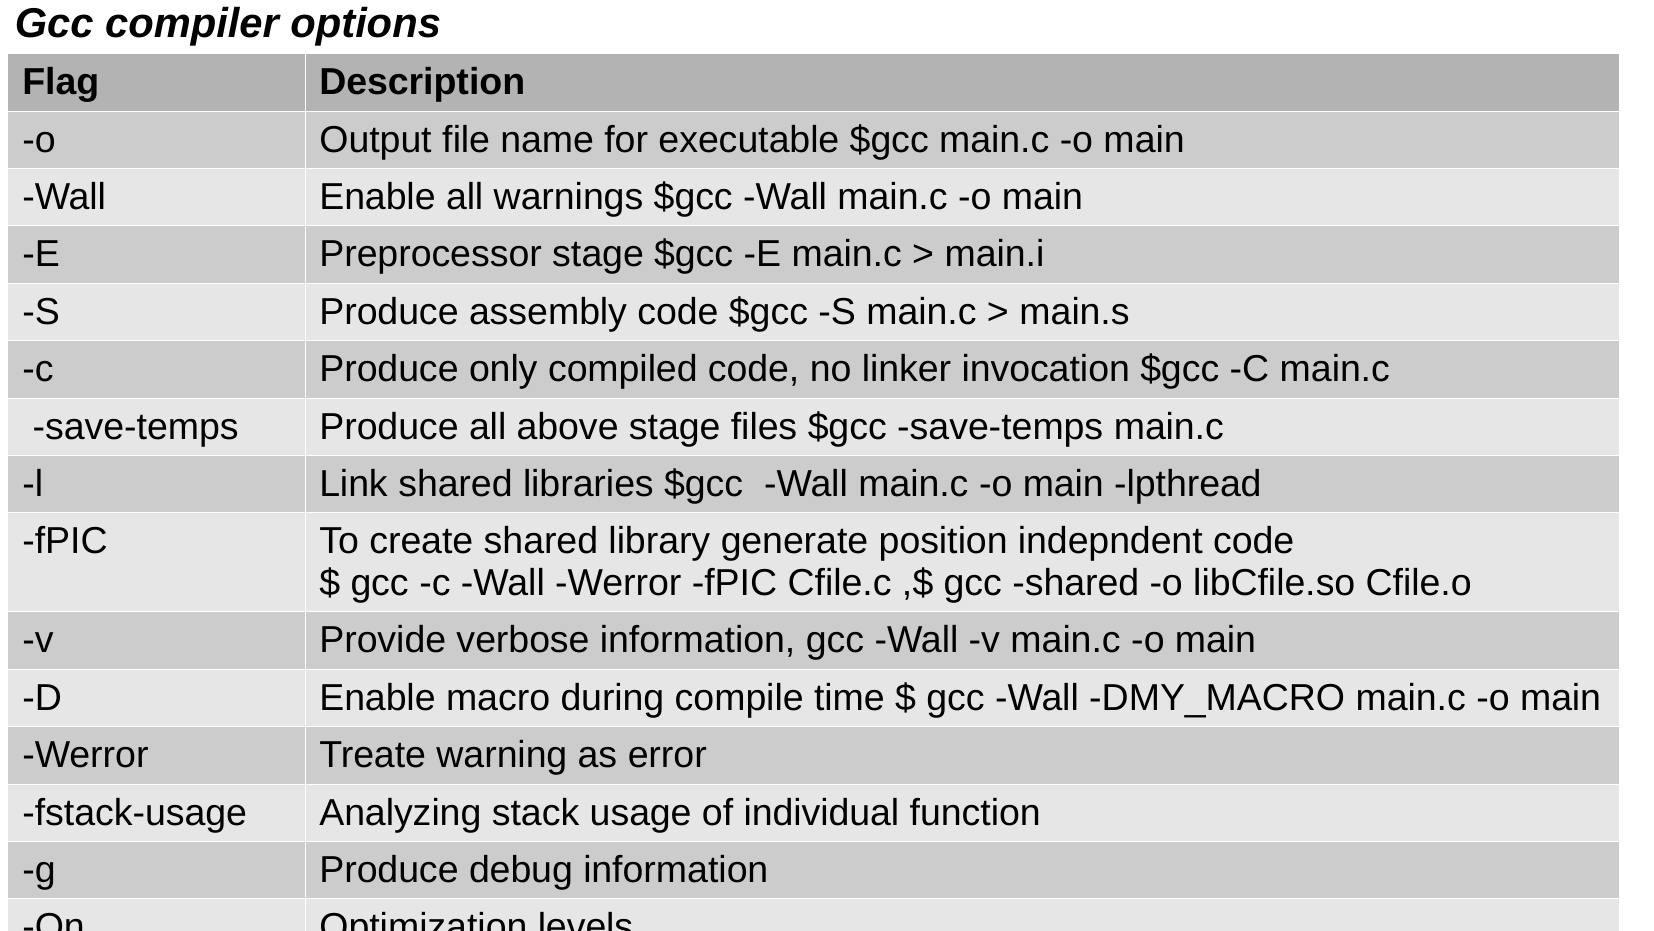

Gcc compiler options
| Flag | Description |
| --- | --- |
| -o | Output file name for executable $gcc main.c -o main |
| -Wall | Enable all warnings $gcc -Wall main.c -o main |
| -E | Preprocessor stage $gcc -E main.c > main.i |
| -S | Produce assembly code $gcc -S main.c > main.s |
| -c | Produce only compiled code, no linker invocation $gcc -C main.c |
| -save-temps | Produce all above stage files $gcc -save-temps main.c |
| -l | Link shared libraries $gcc -Wall main.c -o main -lpthread |
| -fPIC | To create shared library generate position indepndent code $ gcc -c -Wall -Werror -fPIC Cfile.c ,$ gcc -shared -o libCfile.so Cfile.o |
| -v | Provide verbose information, gcc -Wall -v main.c -o main |
| -D | Enable macro during compile time $ gcc -Wall -DMY\_MACRO main.c -o main |
| -Werror | Treate warning as error |
| -fstack-usage | Analyzing stack usage of individual function |
| -g | Produce debug information |
| -On | Optimization levels |